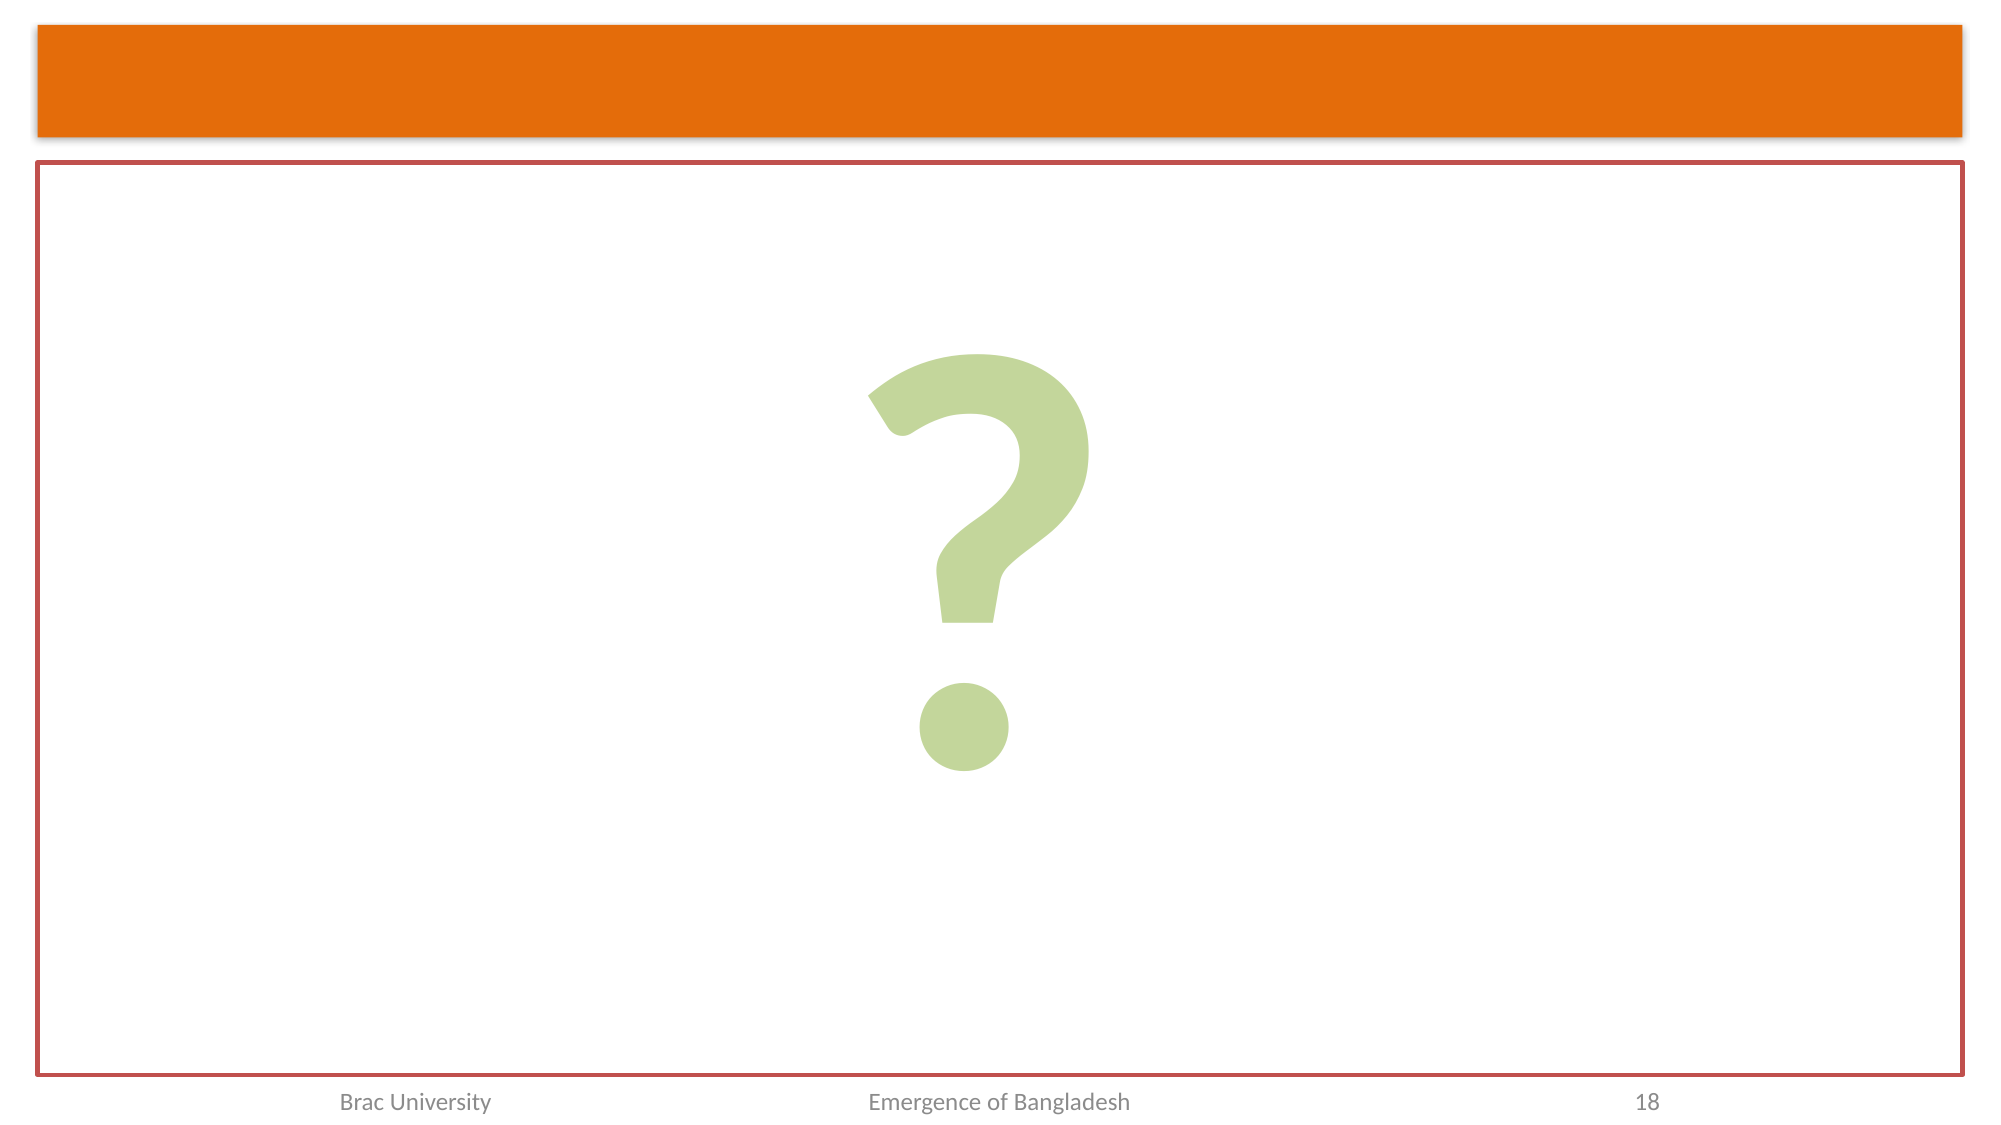

?
Emergence of Bangladesh
18
Brac University